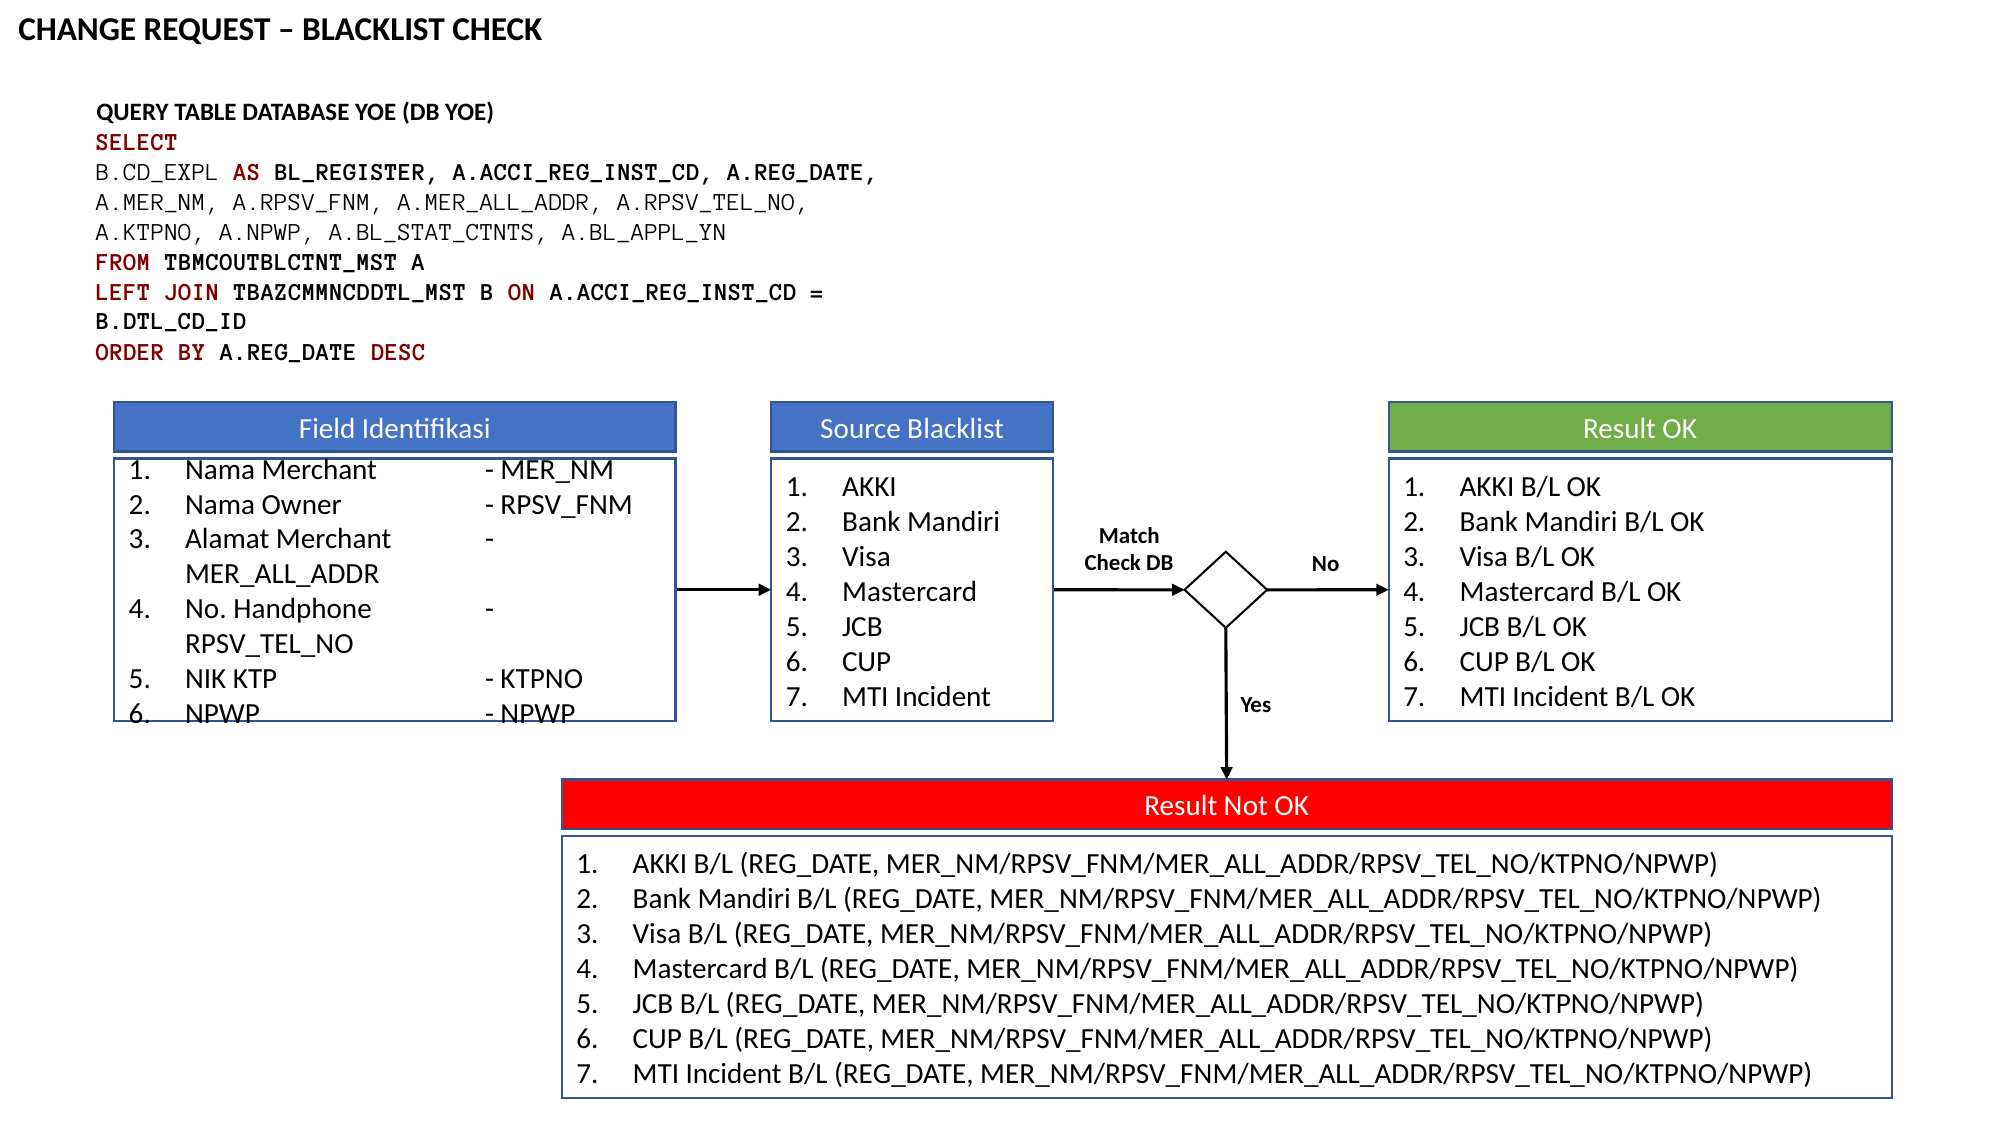

CHANGE REQUEST – BLACKLIST CHECK
QUERY TABLE DATABASE YOE (DB YOE)
SELECT
B.CD_EXPL AS BL_REGISTER, A.ACCI_REG_INST_CD, A.REG_DATE,
A.MER_NM, A.RPSV_FNM, A.MER_ALL_ADDR, A.RPSV_TEL_NO,
A.KTPNO, A.NPWP, A.BL_STAT_CTNTS, A.BL_APPL_YN
FROM TBMCOUTBLCTNT_MST A
LEFT JOIN TBAZCMMNCDDTL_MST B ON A.ACCI_REG_INST_CD = B.DTL_CD_ID
ORDER BY A.REG_DATE DESC
Field Identifikasi
Source Blacklist
Result OK
Nama Merchant	- MER_NM
Nama Owner	- RPSV_FNM
Alamat Merchant	- MER_ALL_ADDR
No. Handphone	- RPSV_TEL_NO
NIK KTP		- KTPNO
NPWP		- NPWP
AKKI
Bank Mandiri
Visa
Mastercard
JCB
CUP
MTI Incident
AKKI B/L OK
Bank Mandiri B/L OK
Visa B/L OK
Mastercard B/L OK
JCB B/L OK
CUP B/L OK
MTI Incident B/L OK
Match Check DB
No

Yes
Result Not OK
AKKI B/L (REG_DATE, MER_NM/RPSV_FNM/MER_ALL_ADDR/RPSV_TEL_NO/KTPNO/NPWP)
Bank Mandiri B/L (REG_DATE, MER_NM/RPSV_FNM/MER_ALL_ADDR/RPSV_TEL_NO/KTPNO/NPWP)
Visa B/L (REG_DATE, MER_NM/RPSV_FNM/MER_ALL_ADDR/RPSV_TEL_NO/KTPNO/NPWP)
Mastercard B/L (REG_DATE, MER_NM/RPSV_FNM/MER_ALL_ADDR/RPSV_TEL_NO/KTPNO/NPWP)
JCB B/L (REG_DATE, MER_NM/RPSV_FNM/MER_ALL_ADDR/RPSV_TEL_NO/KTPNO/NPWP)
CUP B/L (REG_DATE, MER_NM/RPSV_FNM/MER_ALL_ADDR/RPSV_TEL_NO/KTPNO/NPWP)
MTI Incident B/L (REG_DATE, MER_NM/RPSV_FNM/MER_ALL_ADDR/RPSV_TEL_NO/KTPNO/NPWP)